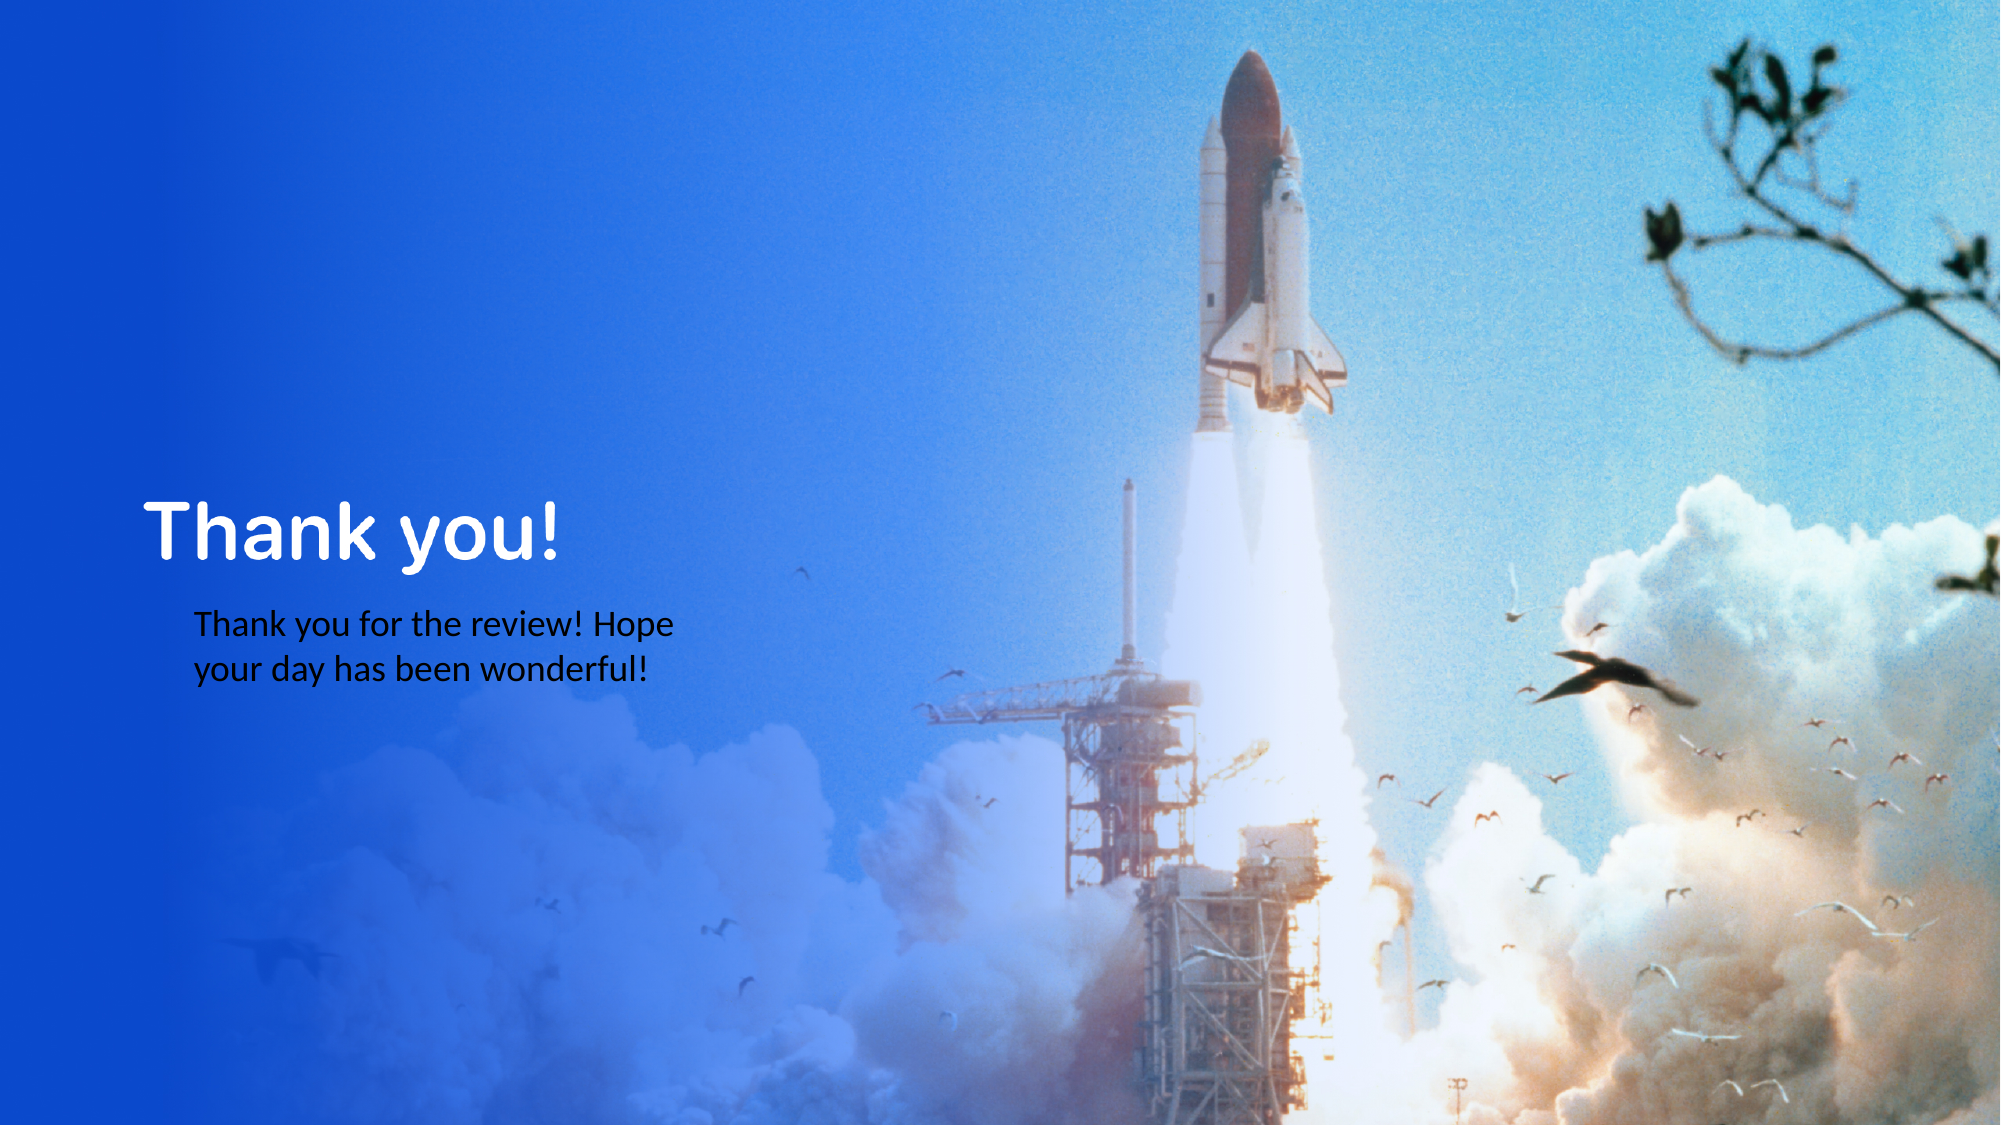

Thank you for the review! Hope your day has been wonderful!